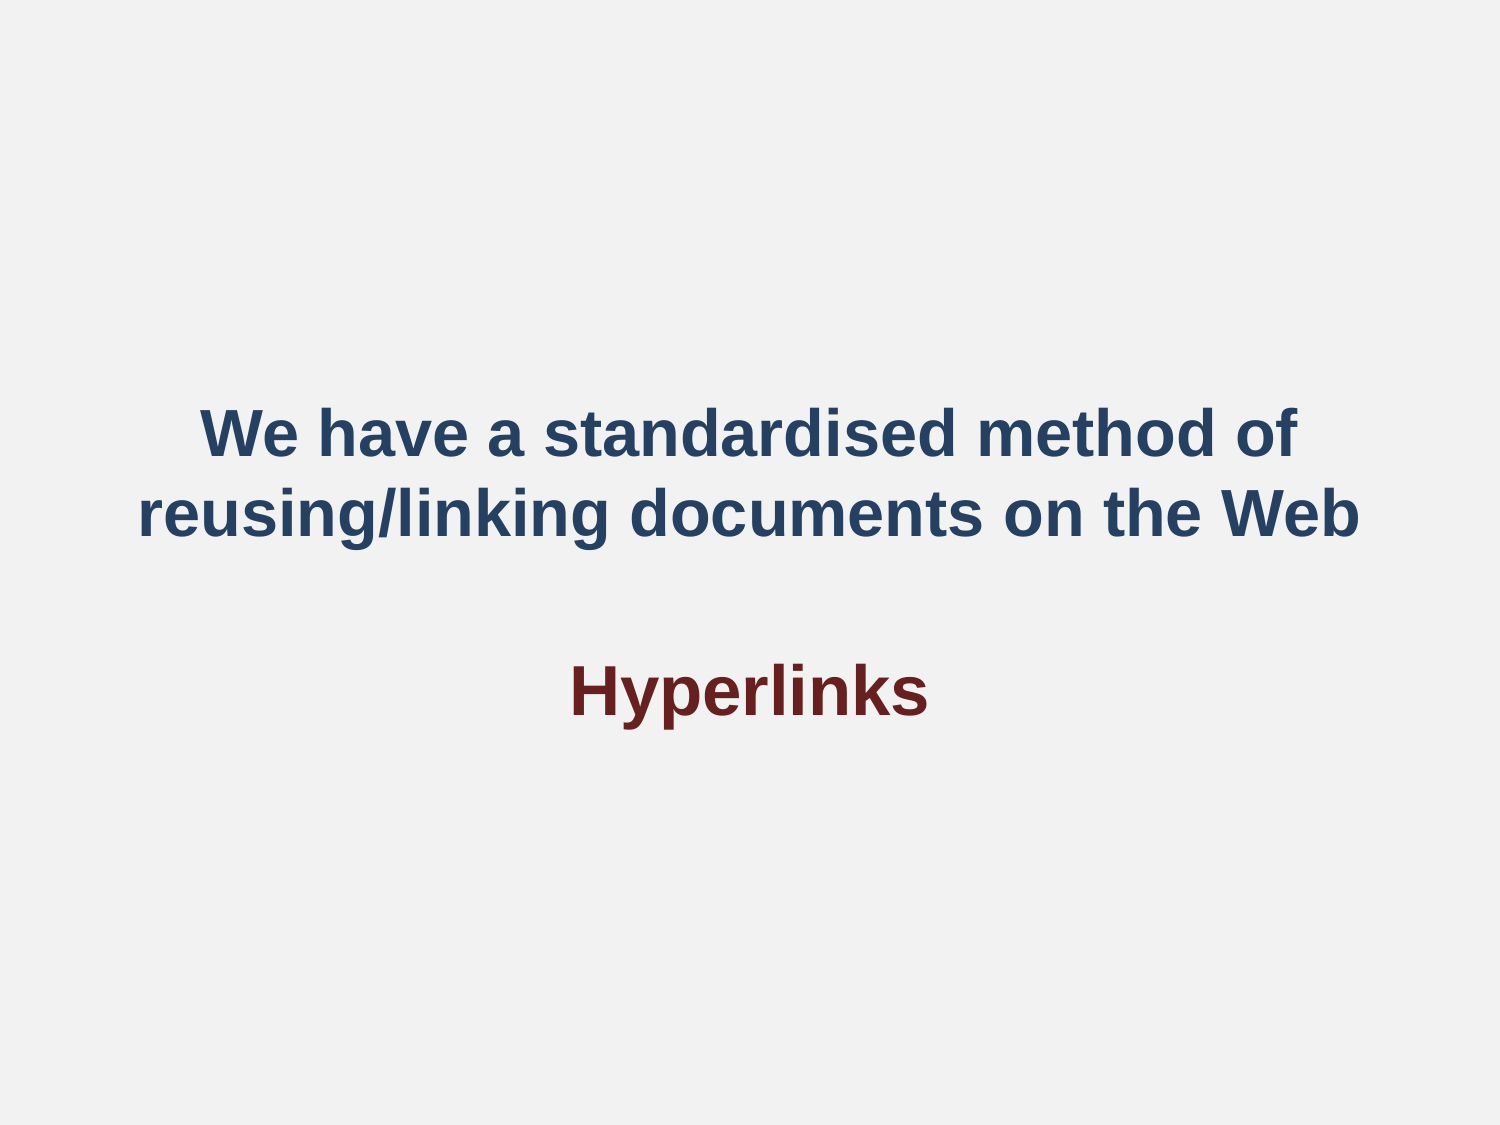

# We have a standardised method of reusing/linking documents on the Web
Hyperlinks